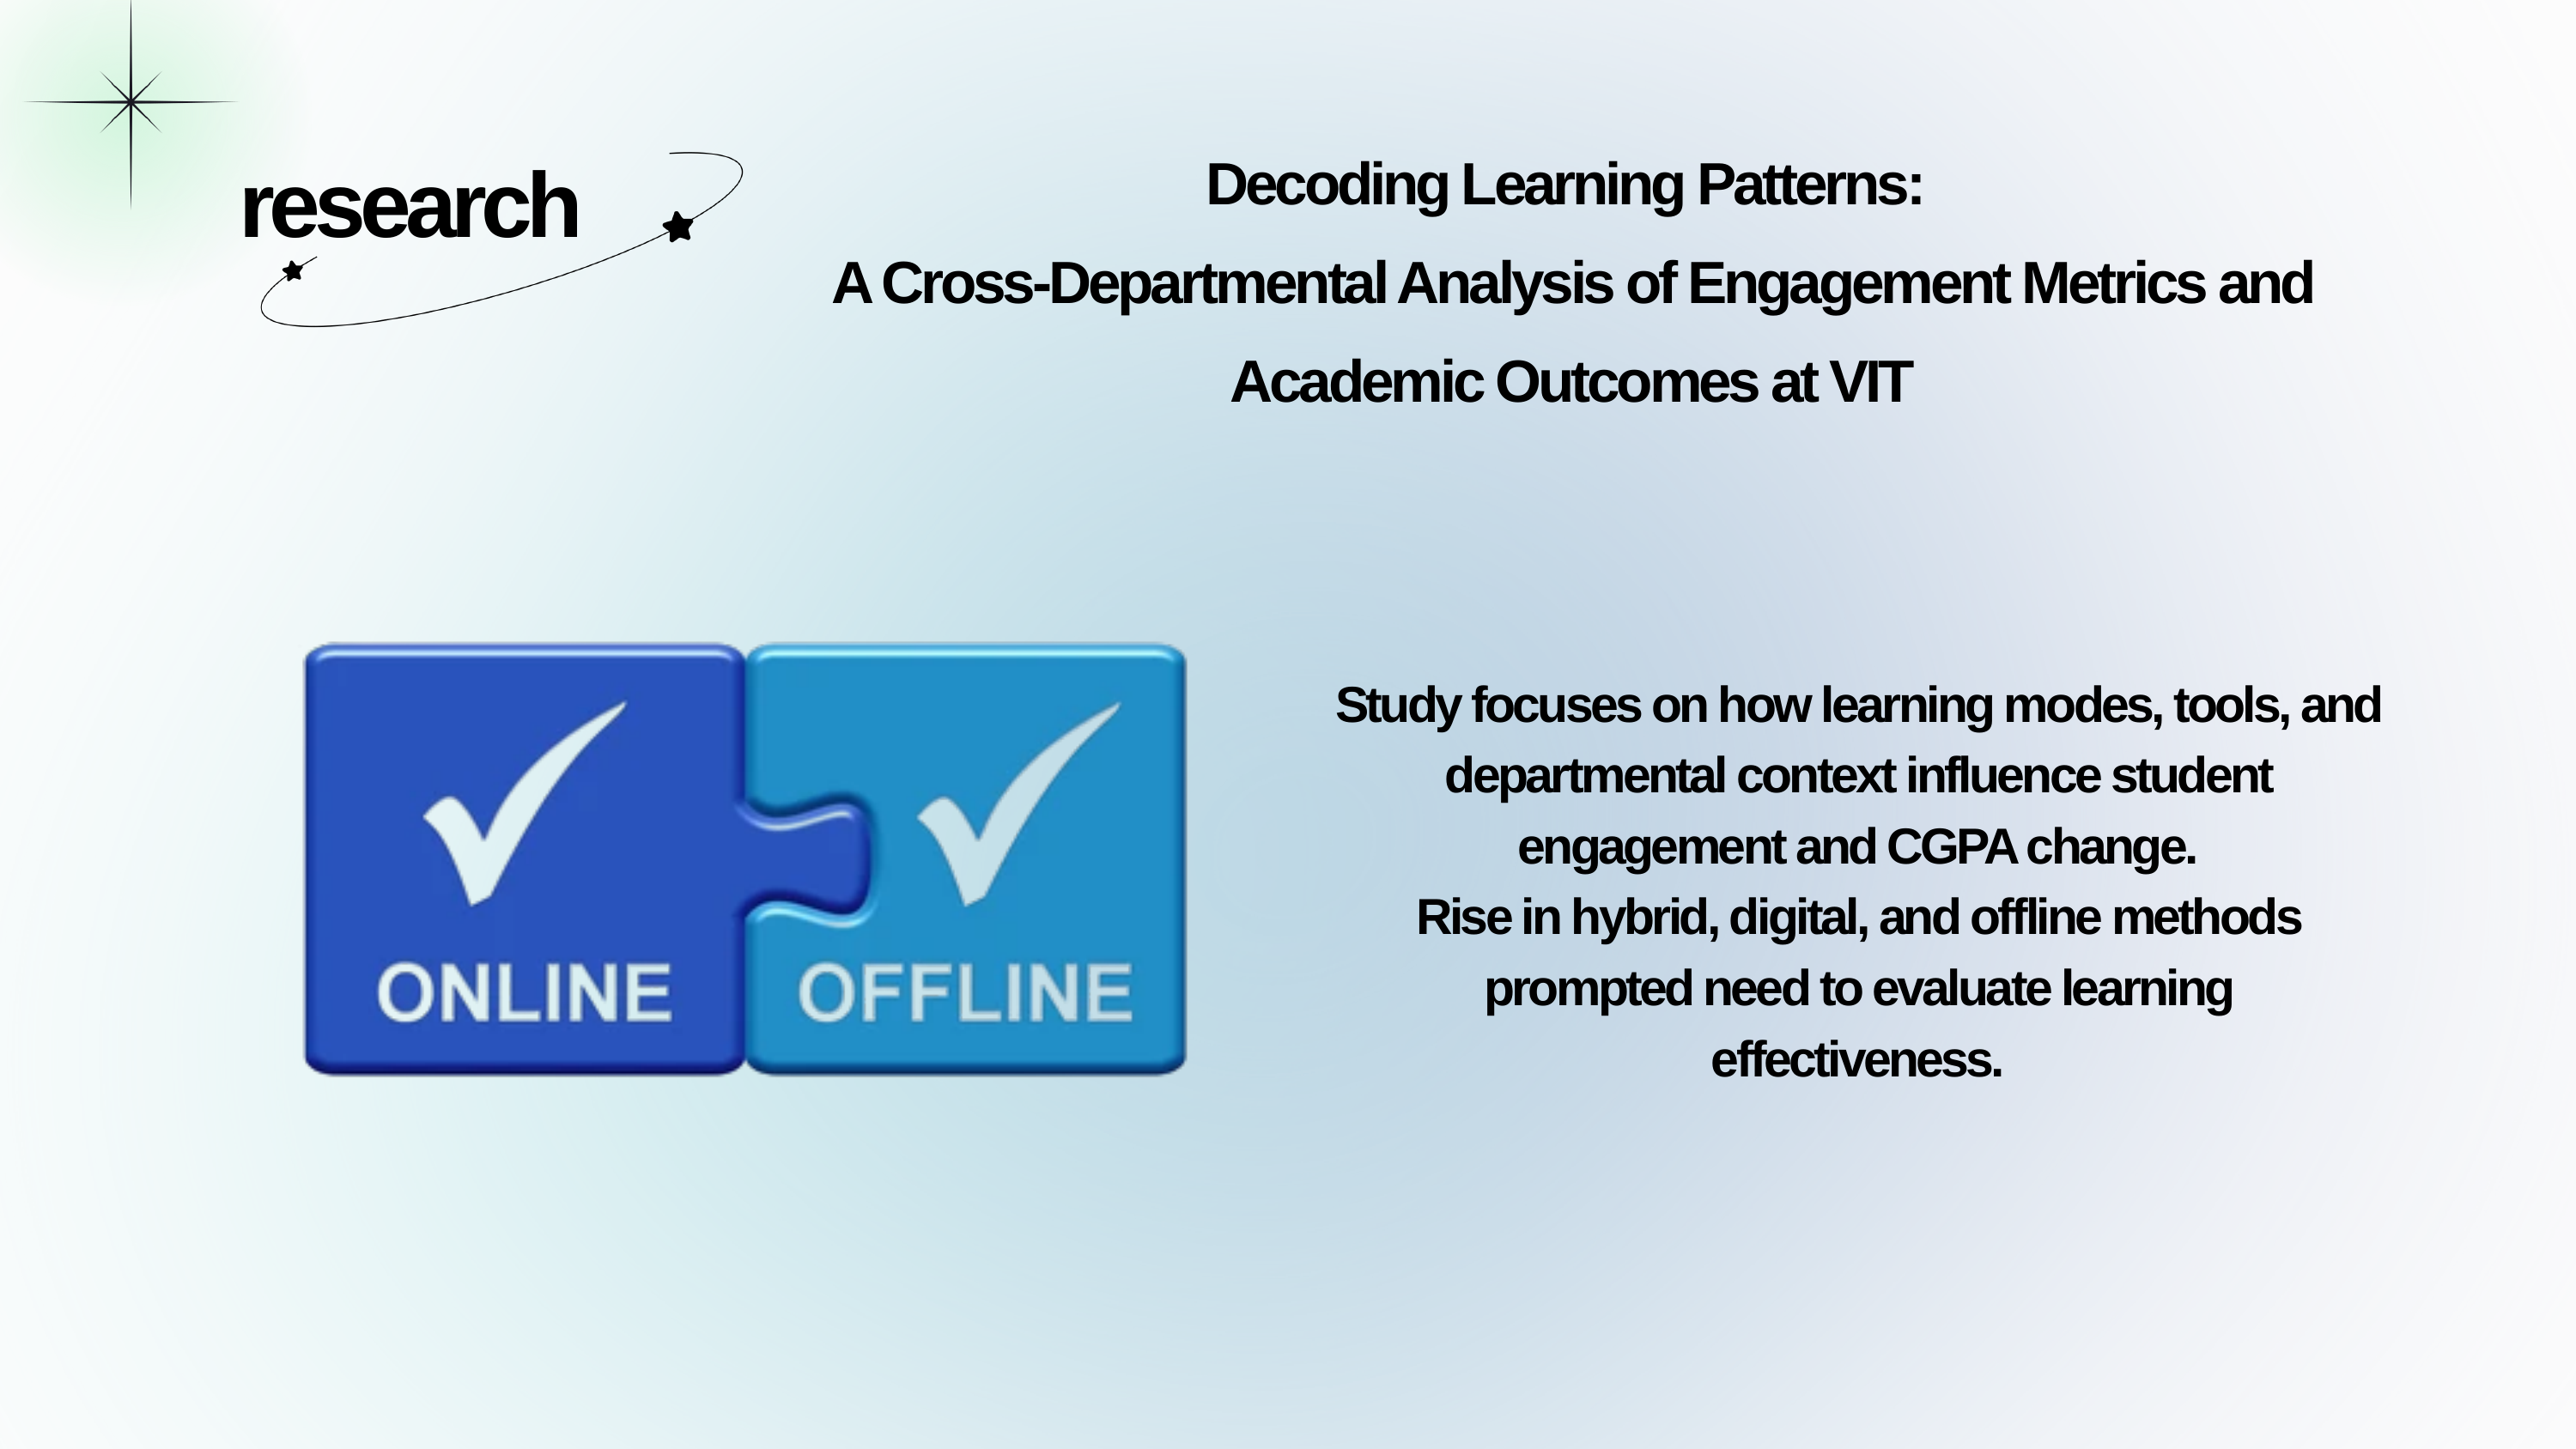

Decoding Learning Patterns:
A Cross-Departmental Analysis of Engagement Metrics and Academic Outcomes at VIT

research

Study focuses on how learning modes, tools, and departmental context influence student engagement and CGPA change.
Rise in hybrid, digital, and offline methods prompted need to evaluate learning effectiveness.